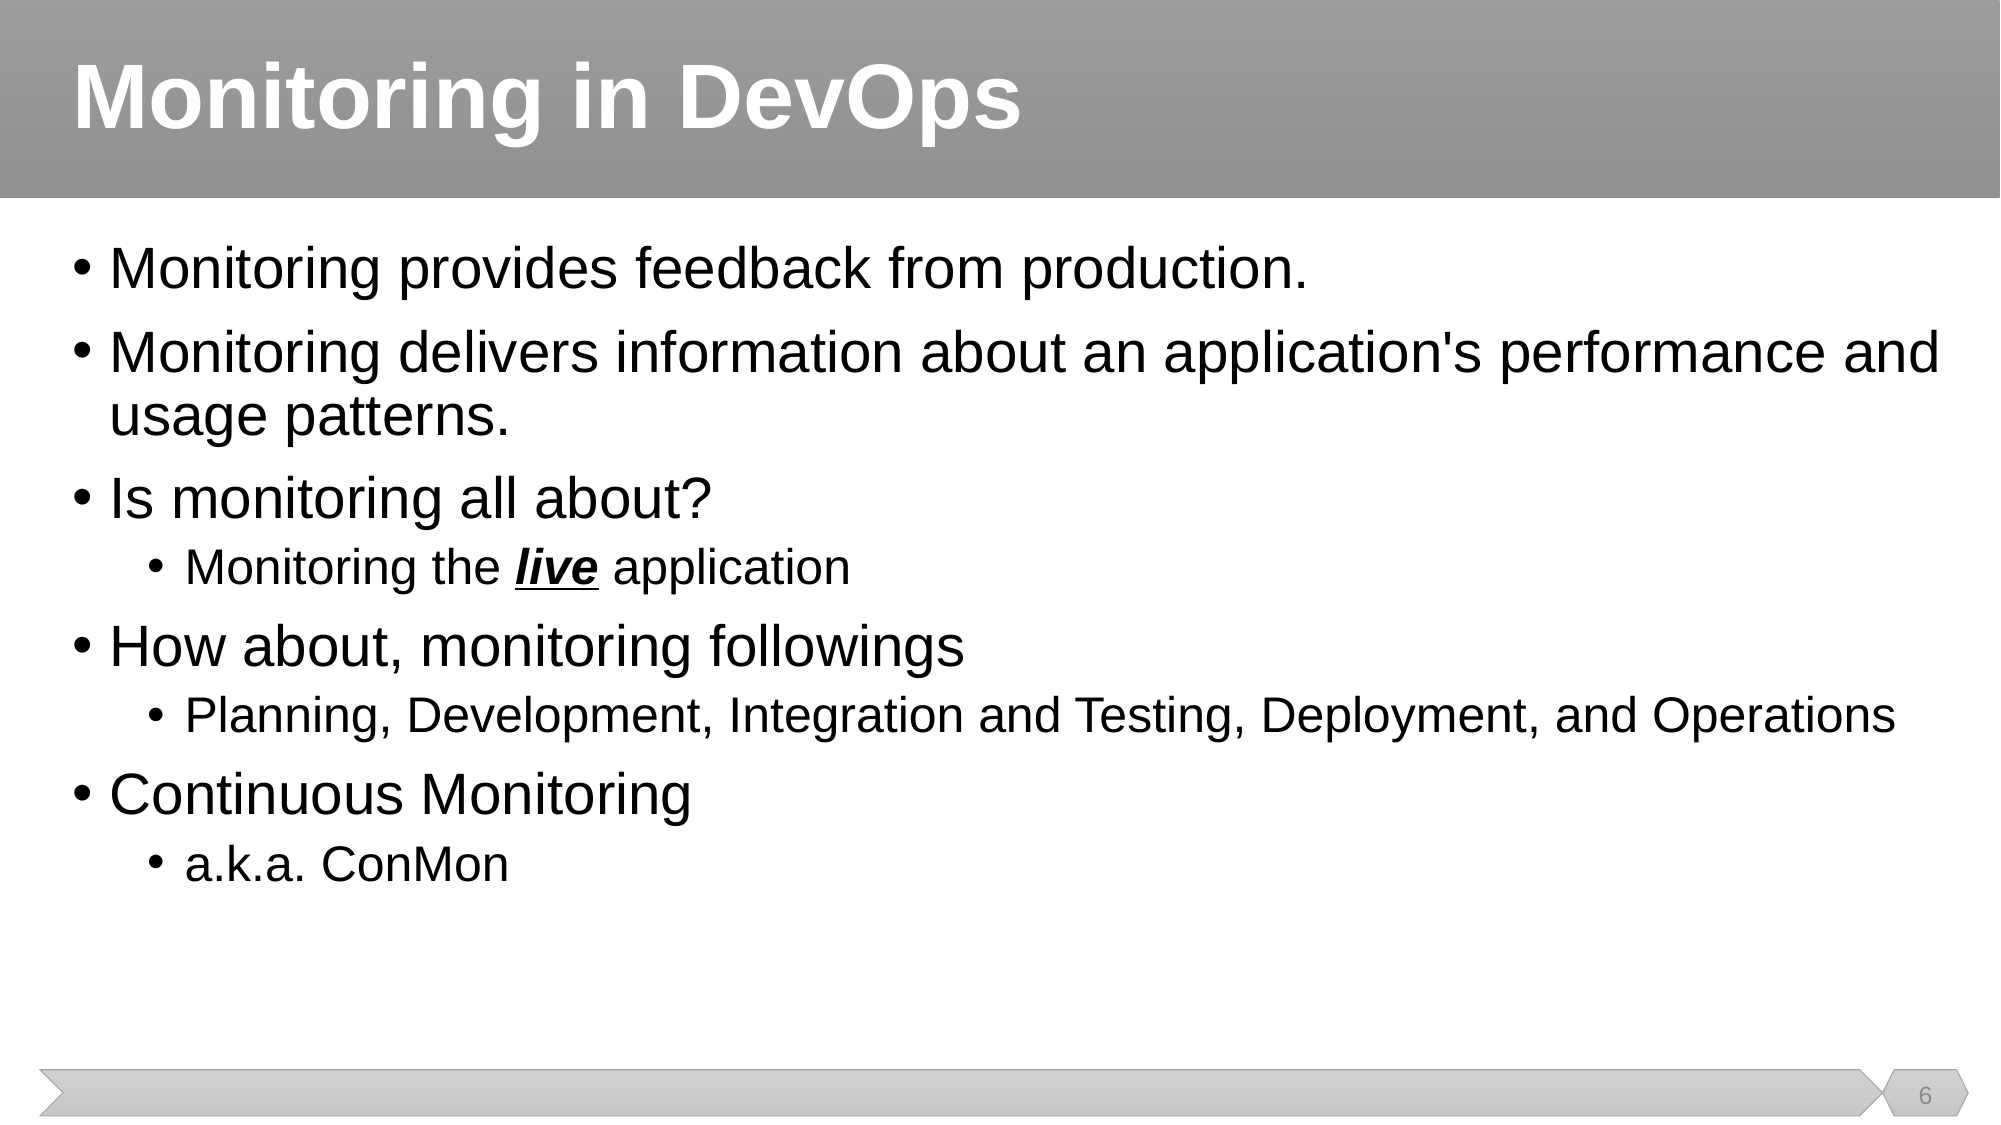

# Monitoring in DevOps
Monitoring provides feedback from production.
Monitoring delivers information about an application's performance and usage patterns.
Is monitoring all about?
Monitoring the live application
How about, monitoring followings
Planning, Development, Integration and Testing, Deployment, and Operations
Continuous Monitoring
a.k.a. ConMon
6